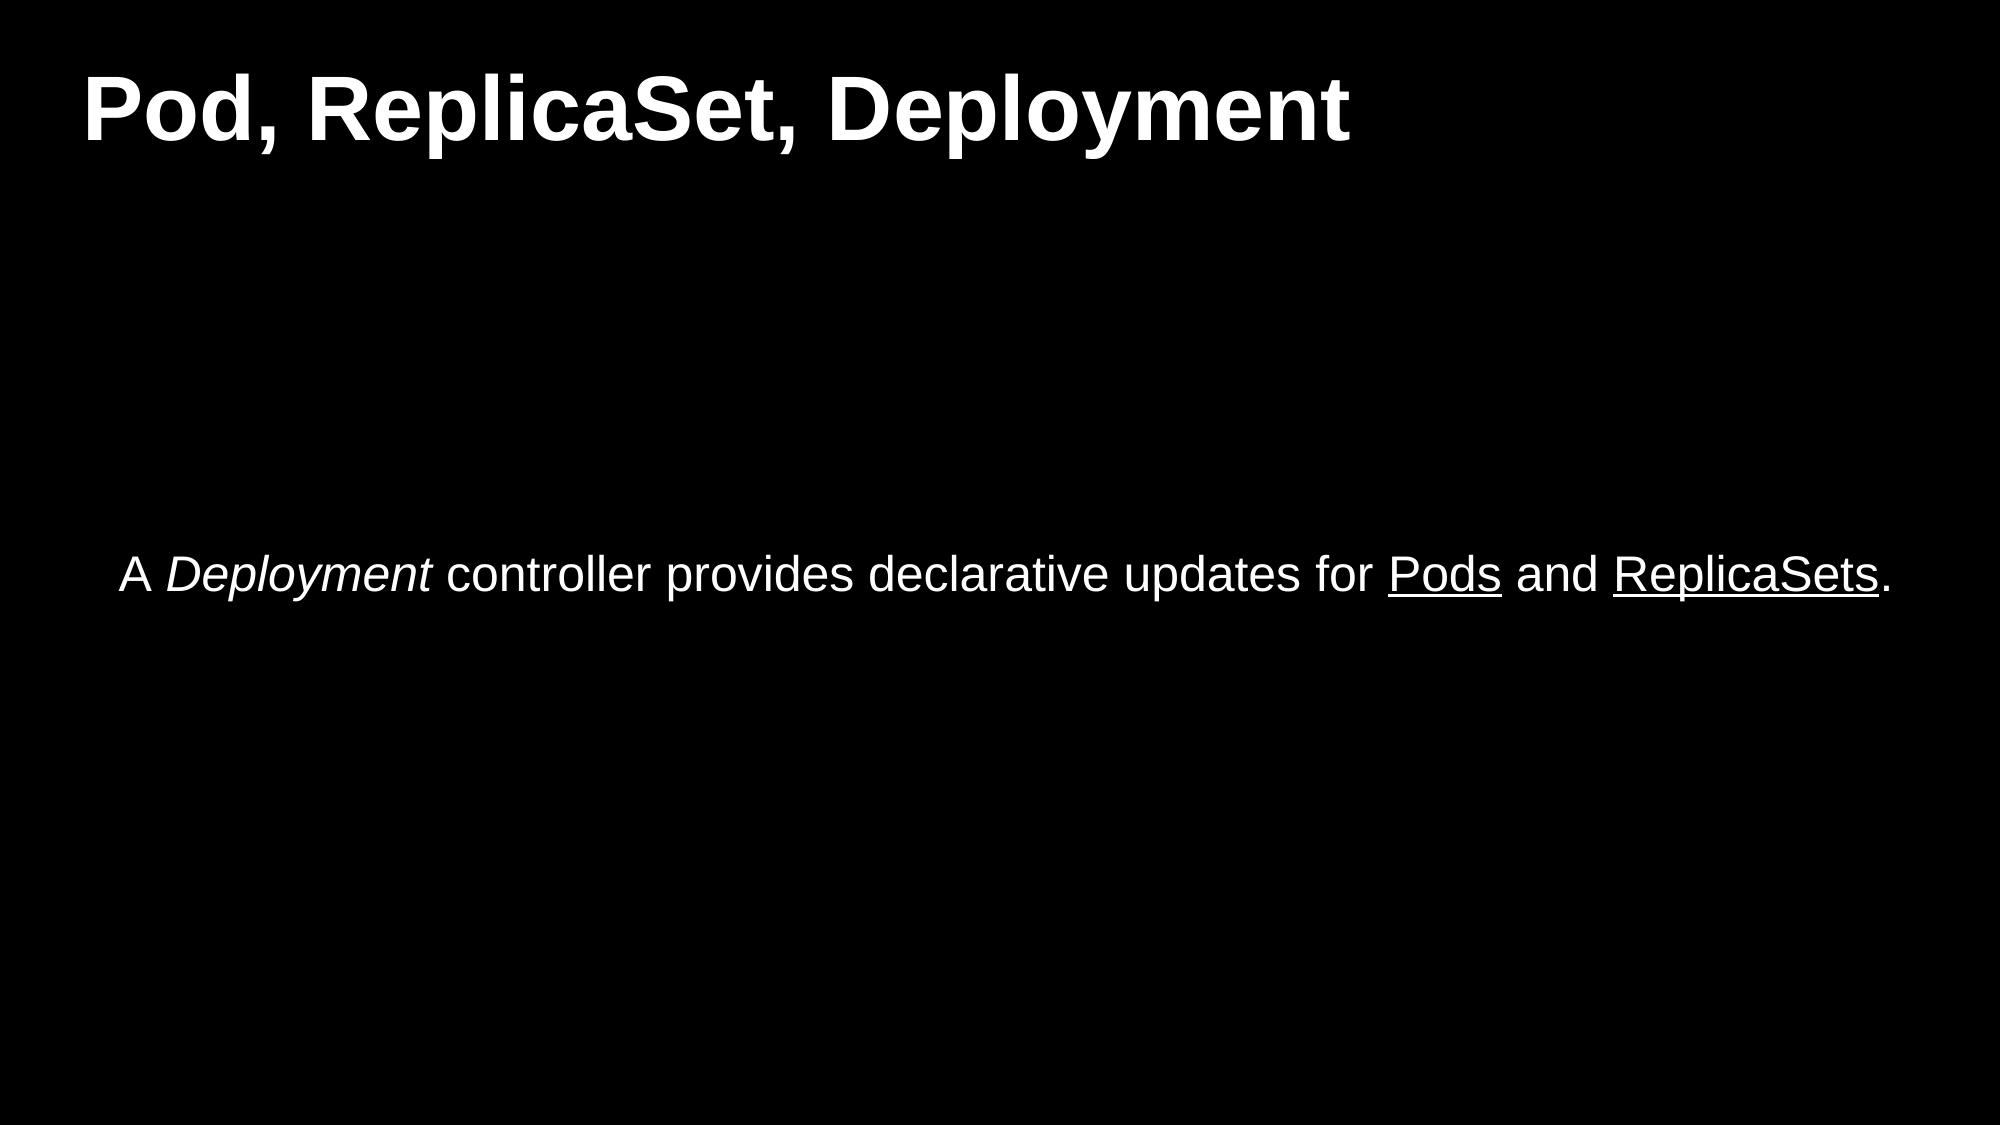

# Pod, ReplicaSet, Deployment
A Deployment controller provides declarative updates for Pods and ReplicaSets.